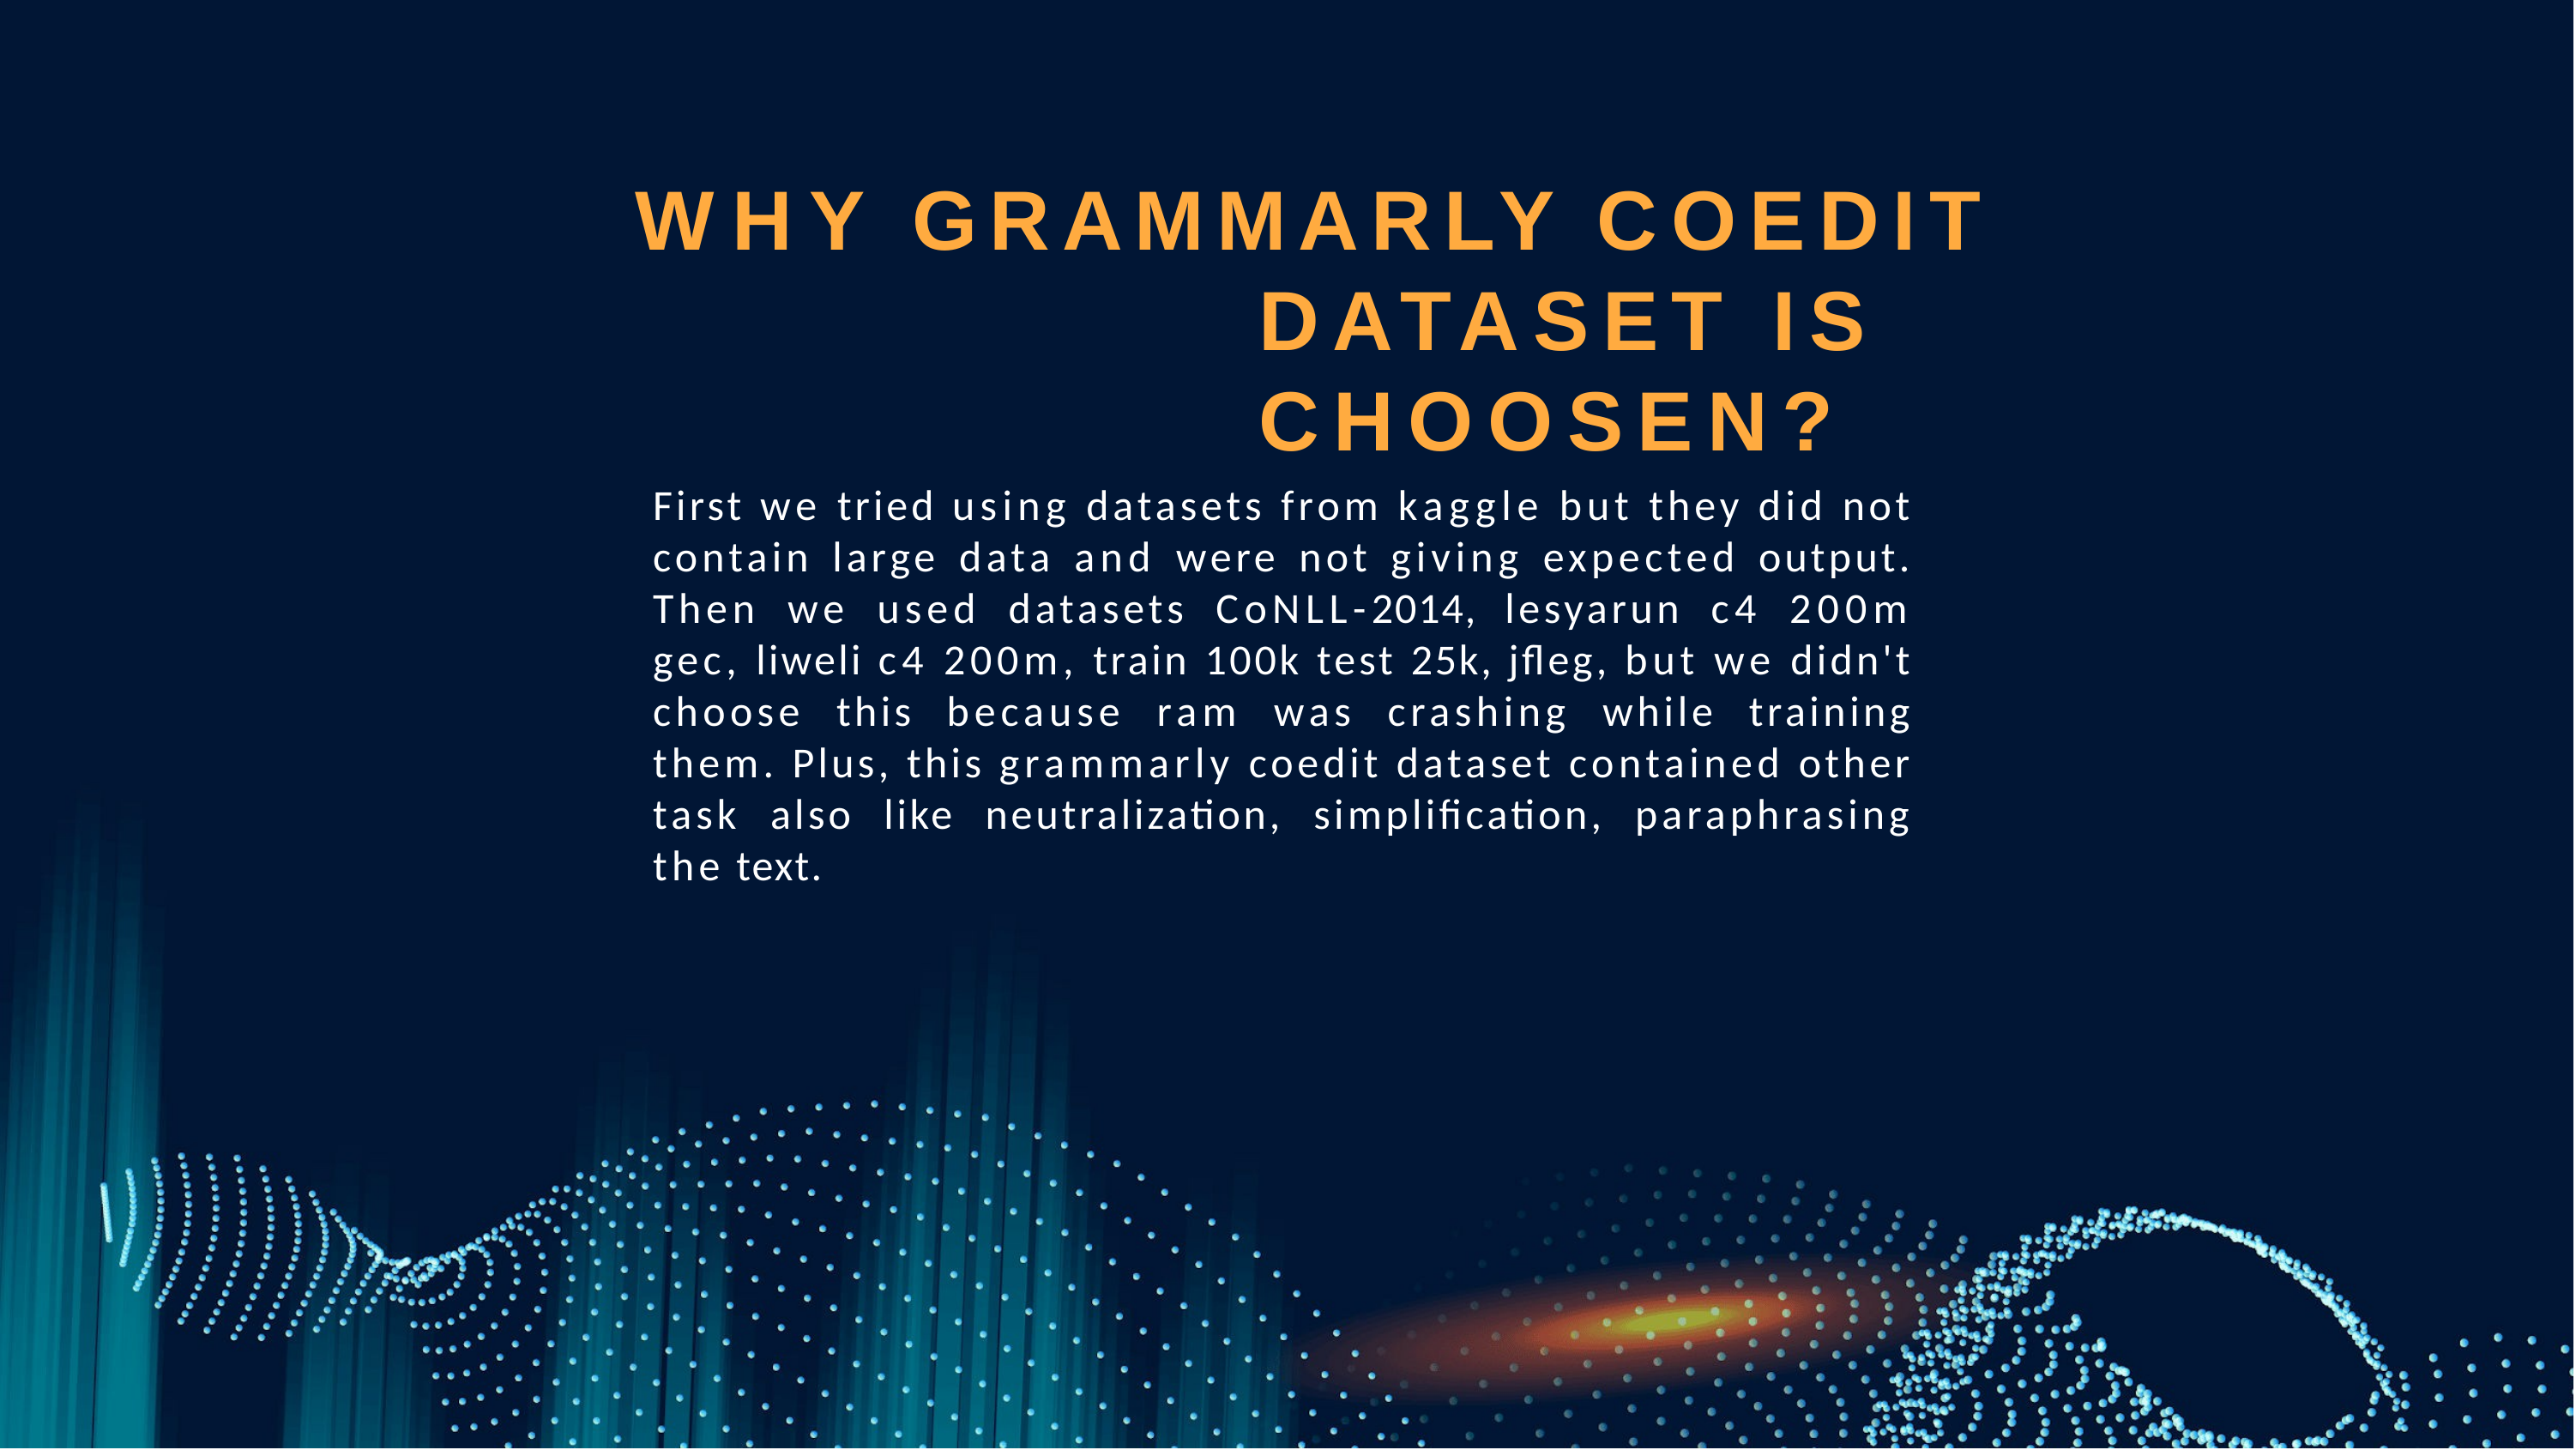

# WHY GRAMMARLY COEDIT DATASET IS CHOOSEN?
First we tried using datasets from kaggle but they did not contain large data and were not giving expected output. Then  we  used  datasets  CoNLL-2014,  lesyarun  c4  200m gec, liweli c4 200m, train 100k test 25k, jﬂeg, but we didn't choose  this  because  ram  was  crashing  while  training them. Plus, this grammarly coedit dataset contained other task  also  like  neutralization,  simpliﬁcation,  paraphrasing the text.